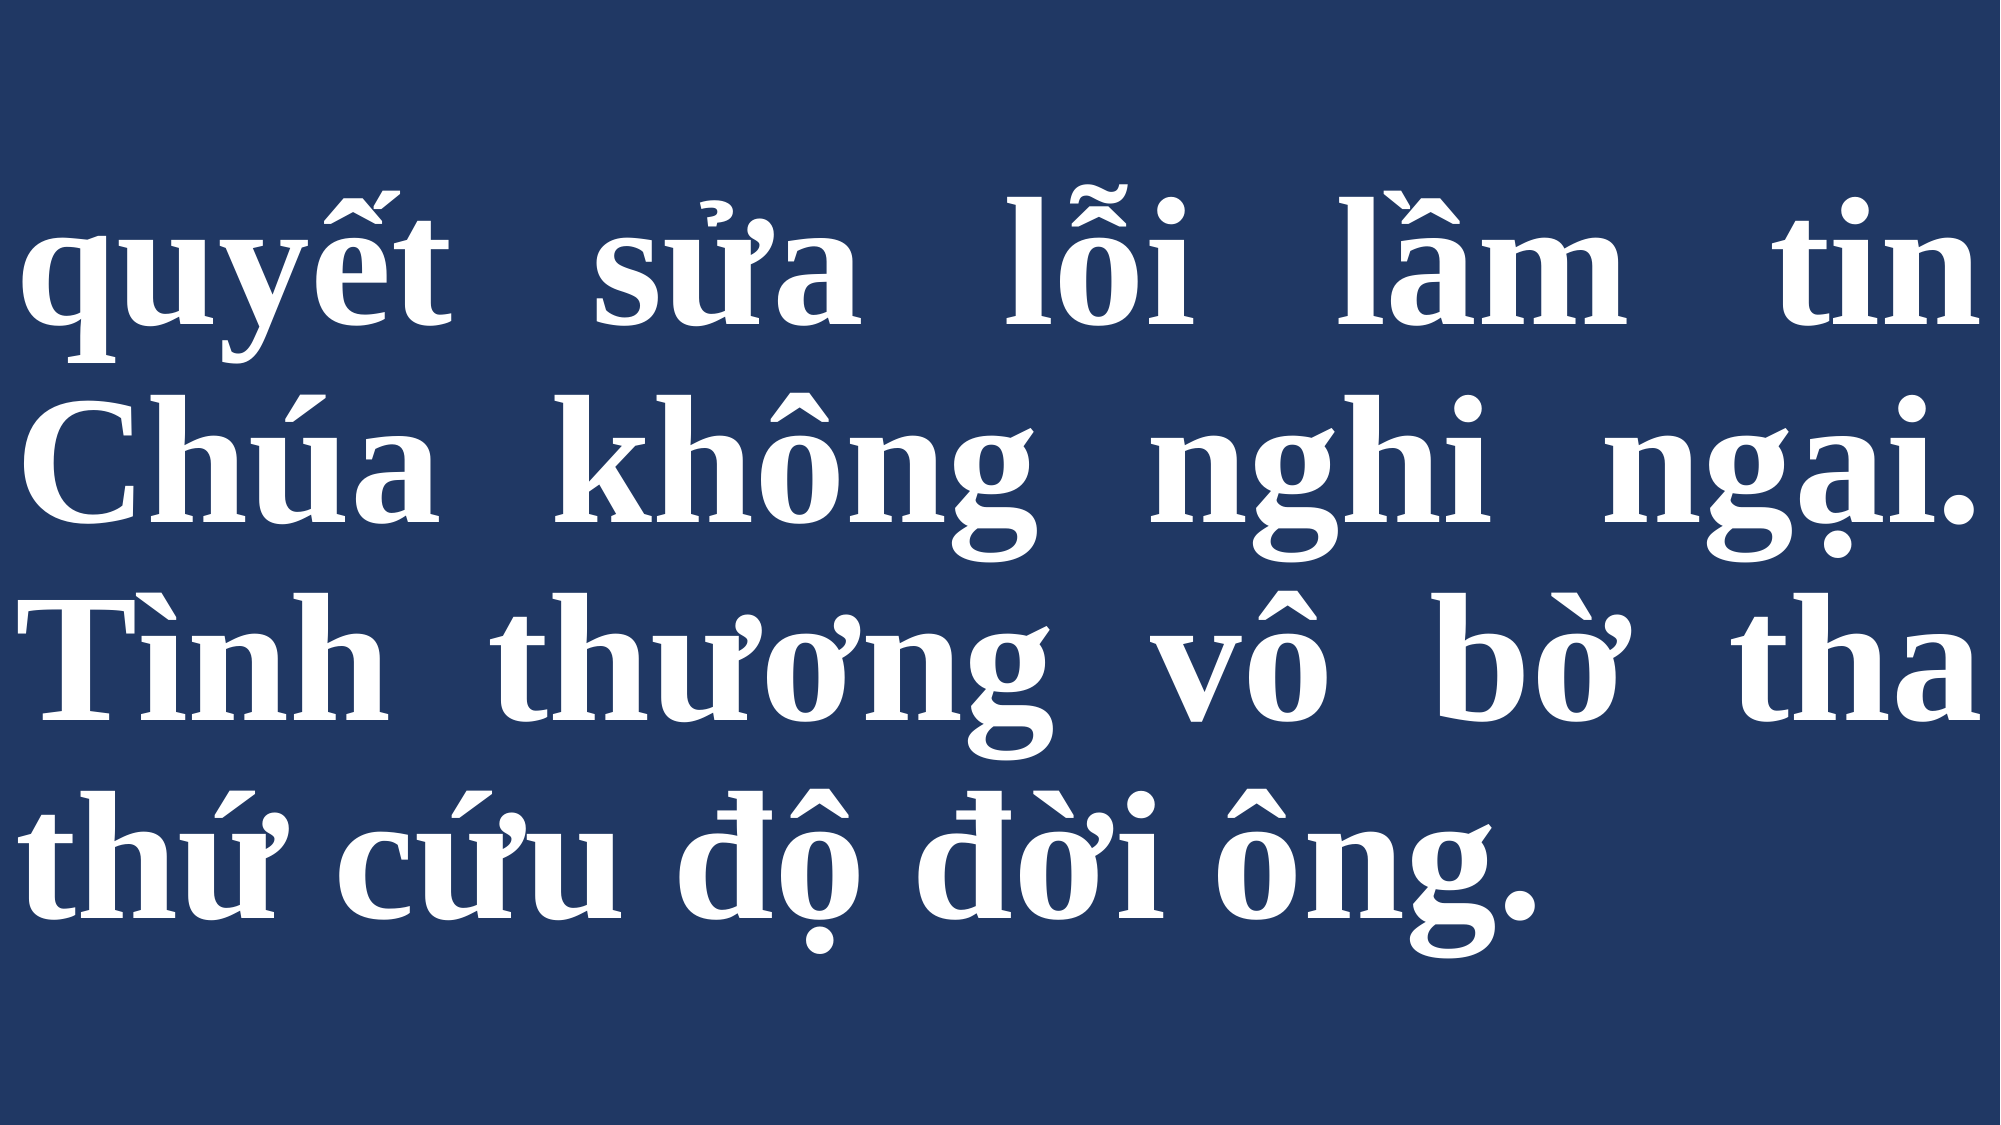

# quyết sửa lỗi lầm tin Chúa không nghi ngại. Tình thương vô bờ tha thứ cứu độ đời ông.